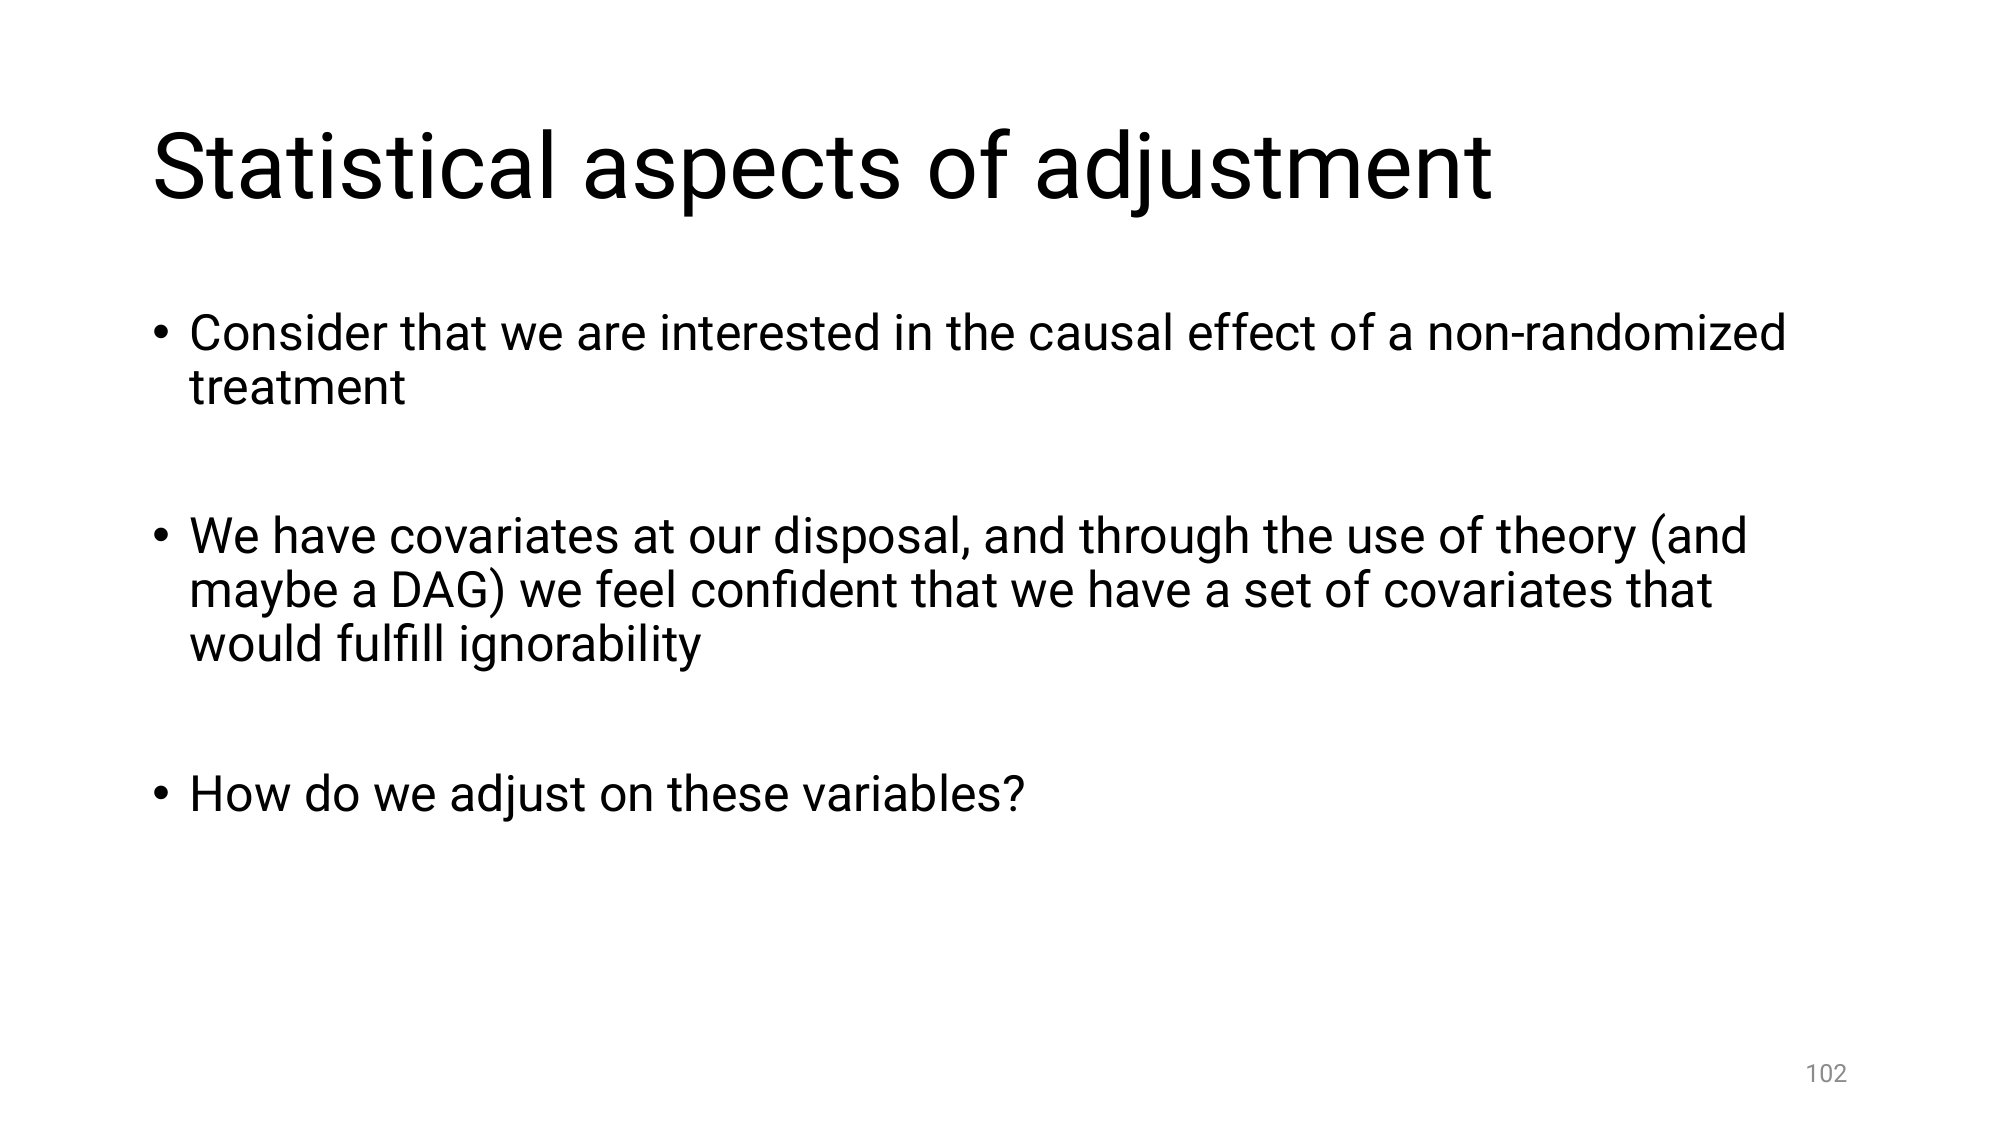

# Statistical aspects of adjustment
Consider that we are interested in the causal effect of a non-randomized treatment

We have covariates at our disposal, and through the use of theory (and maybe a DAG) we feel confident that we have a set of covariates that would fulfill ignorability

How do we adjust on these variables?
102